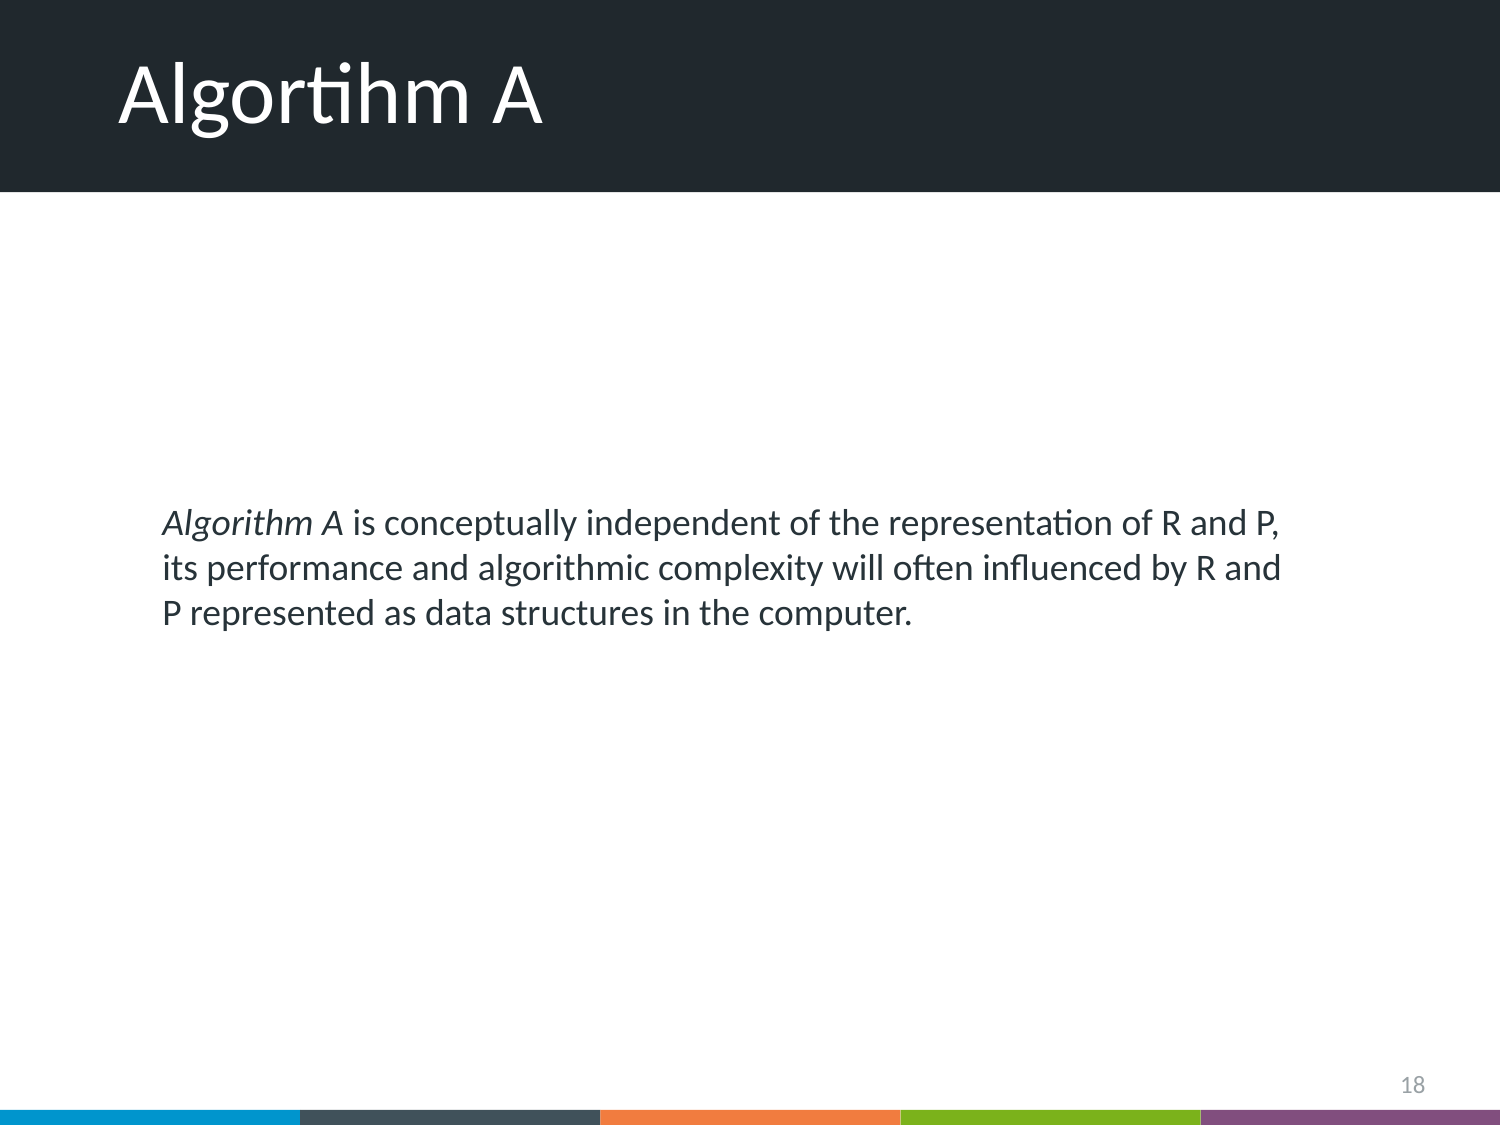

# Algortihm A
Algorithm A is conceptually independent of the representation of R and P, its performance and algorithmic complexity will often influenced by R and P represented as data structures in the computer.
18